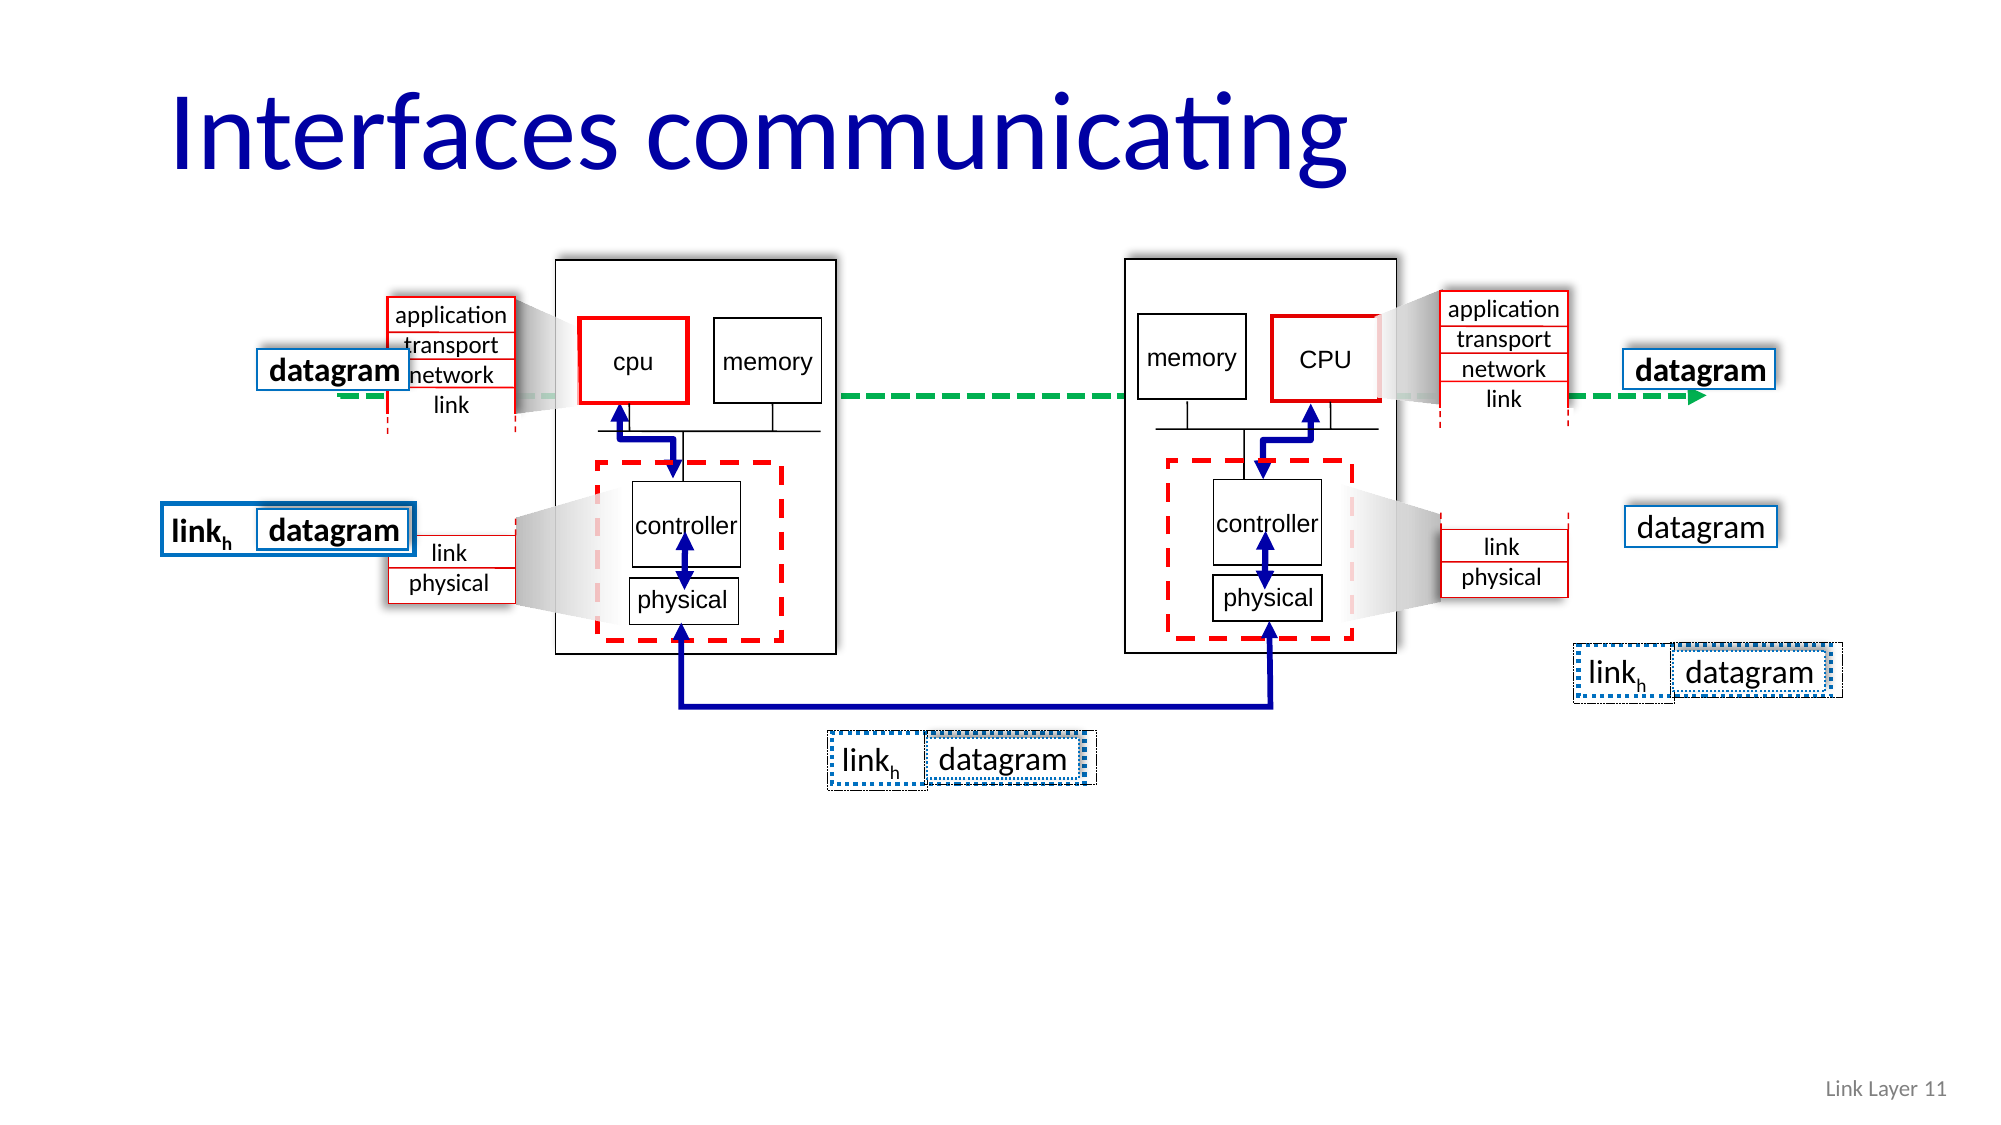

# Interfaces communicating

memory
CPU

controller

physical

cpu
memory

controller

physical

application
transport
network
link

link
physical

application
transport
network
link

link
physical

datagram

datagram

datagram

linkh

datagram

linkh

datagram

linkh

datagram

linkh

Link Layer 11